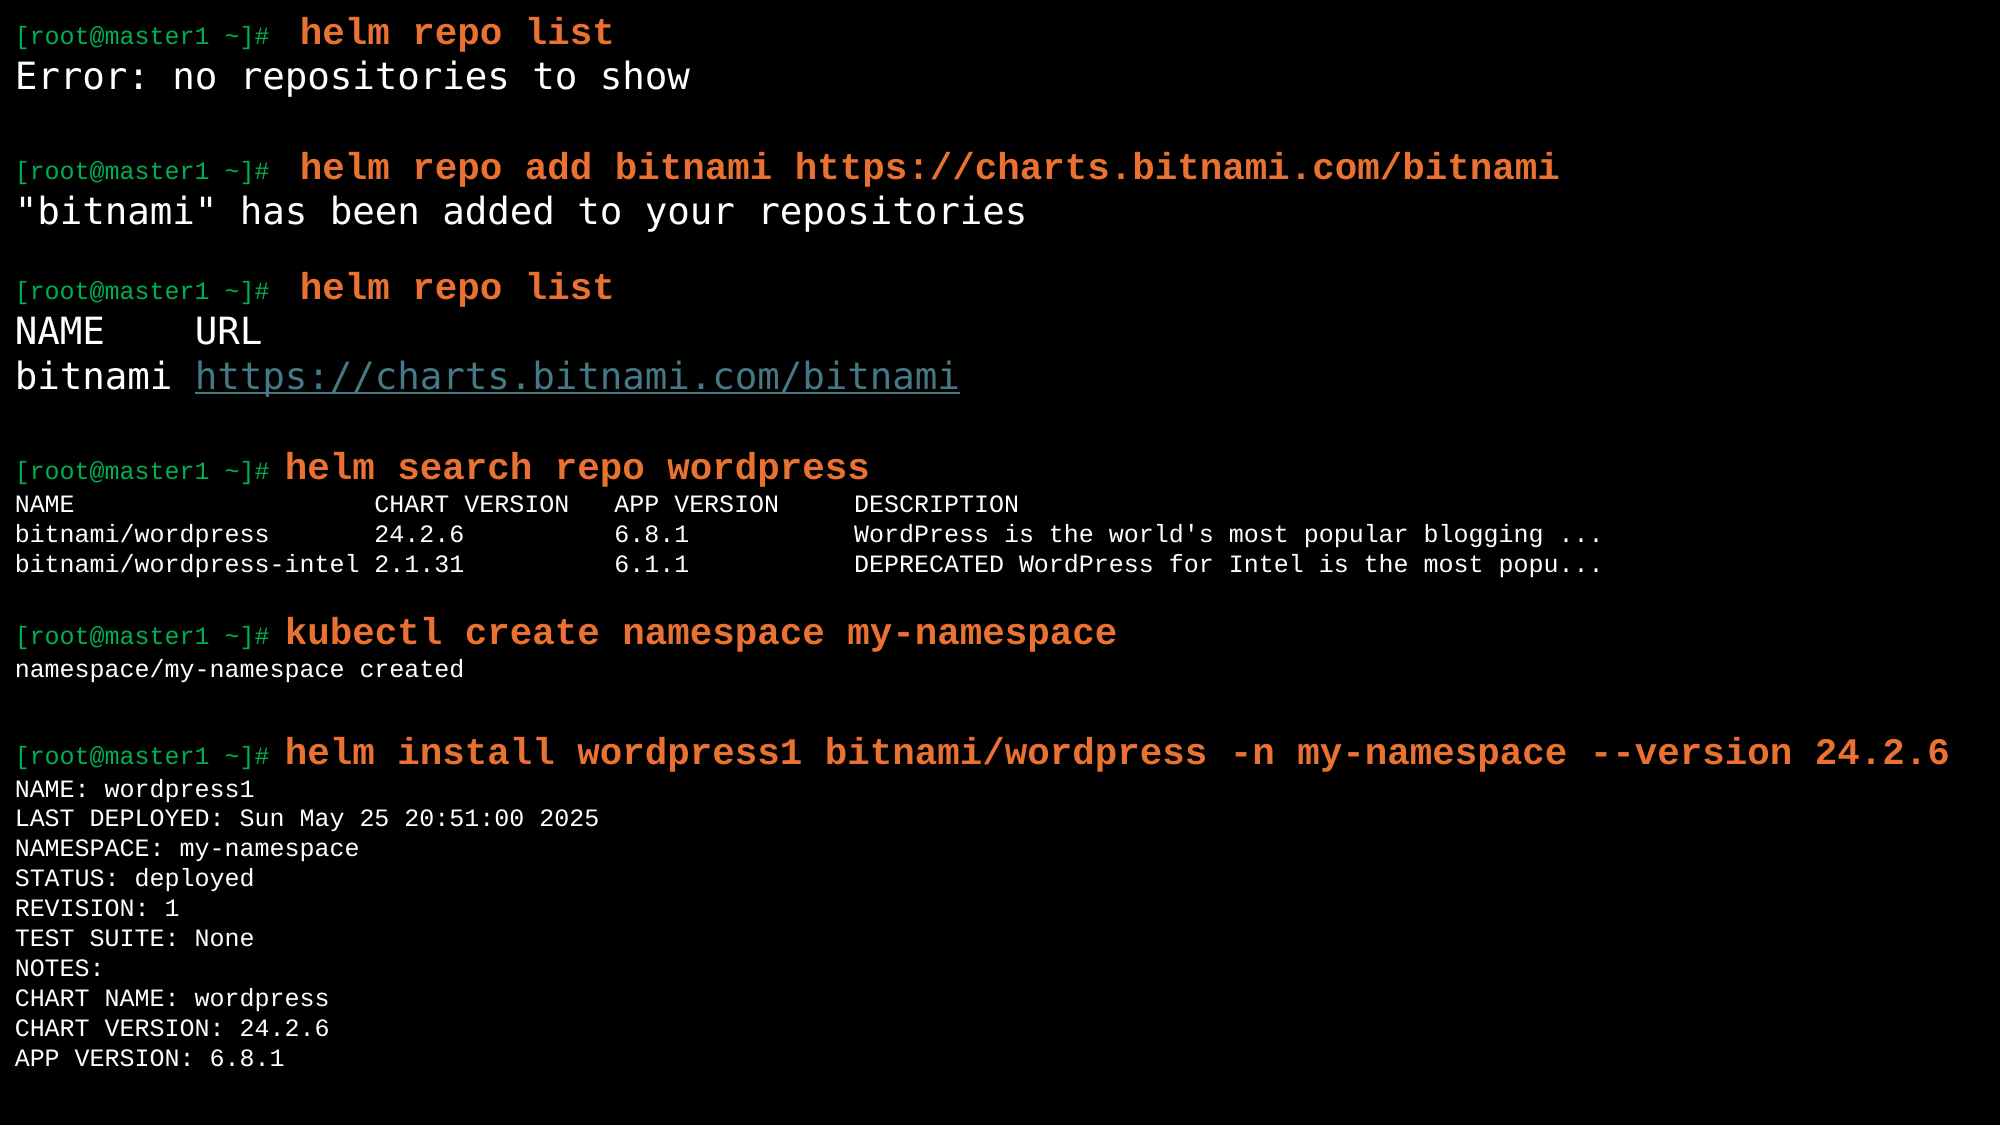

[root@master1 ~]#  helm repo list
Error: no repositories to show

[root@master1 ~]#  helm repo add bitnami https://charts.bitnami.com/bitnami
"bitnami" has been added to your repositories

[root@master1 ~]#  helm repo list
NAME    URL
bitnami https://charts.bitnami.com/bitnami

[root@master1 ~]# helm search repo wordpress
NAME                    CHART VERSION   APP VERSION     DESCRIPTION
bitnami/wordpress       24.2.6          6.8.1           WordPress is the world's most popular blogging ...
bitnami/wordpress-intel 2.1.31          6.1.1           DEPRECATED WordPress for Intel is the most popu...

[root@master1 ~]# kubectl create namespace my-namespace
namespace/my-namespace created

[root@master1 ~]# helm install wordpress1 bitnami/wordpress -n my-namespace --version 24.2.6
NAME: wordpress1
LAST DEPLOYED: Sun May 25 20:51:00 2025
NAMESPACE: my-namespace
STATUS: deployed
REVISION: 1
TEST SUITE: None
NOTES:
CHART NAME: wordpress
CHART VERSION: 24.2.6
APP VERSION: 6.8.1